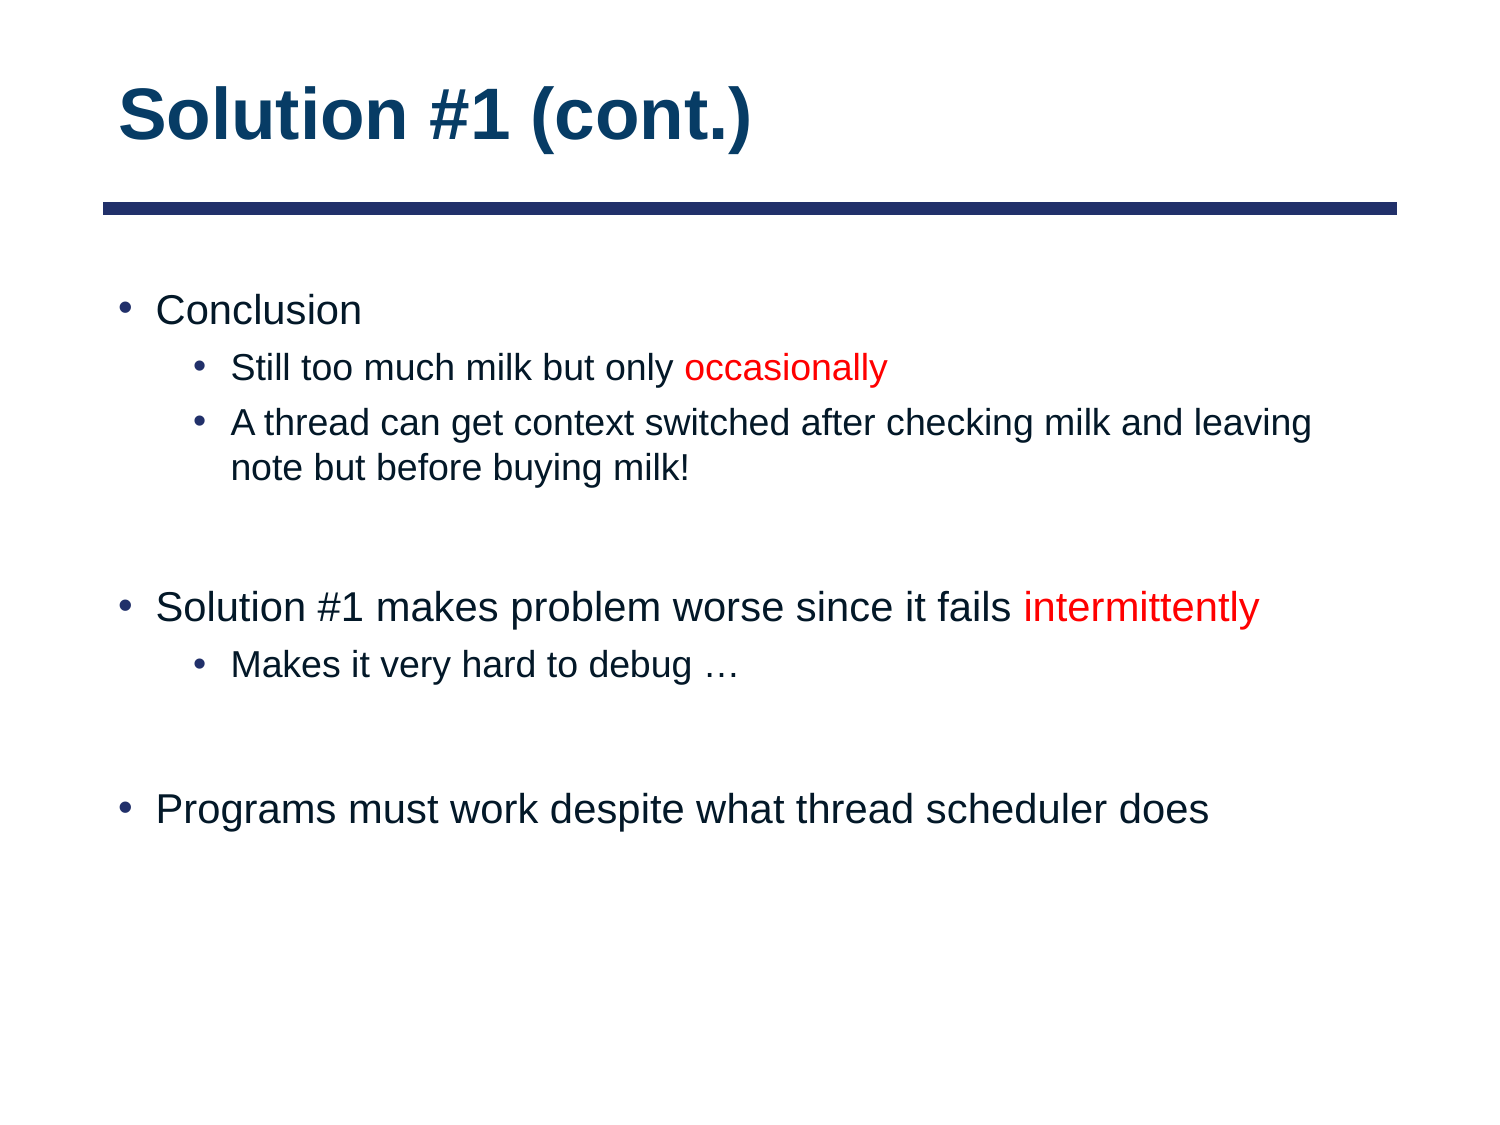

# Solution #1 (cont.)
Conclusion
Still too much milk but only occasionally
A thread can get context switched after checking milk and leaving note but before buying milk!

Solution #1 makes problem worse since it fails intermittently
Makes it very hard to debug …

Programs must work despite what thread scheduler does